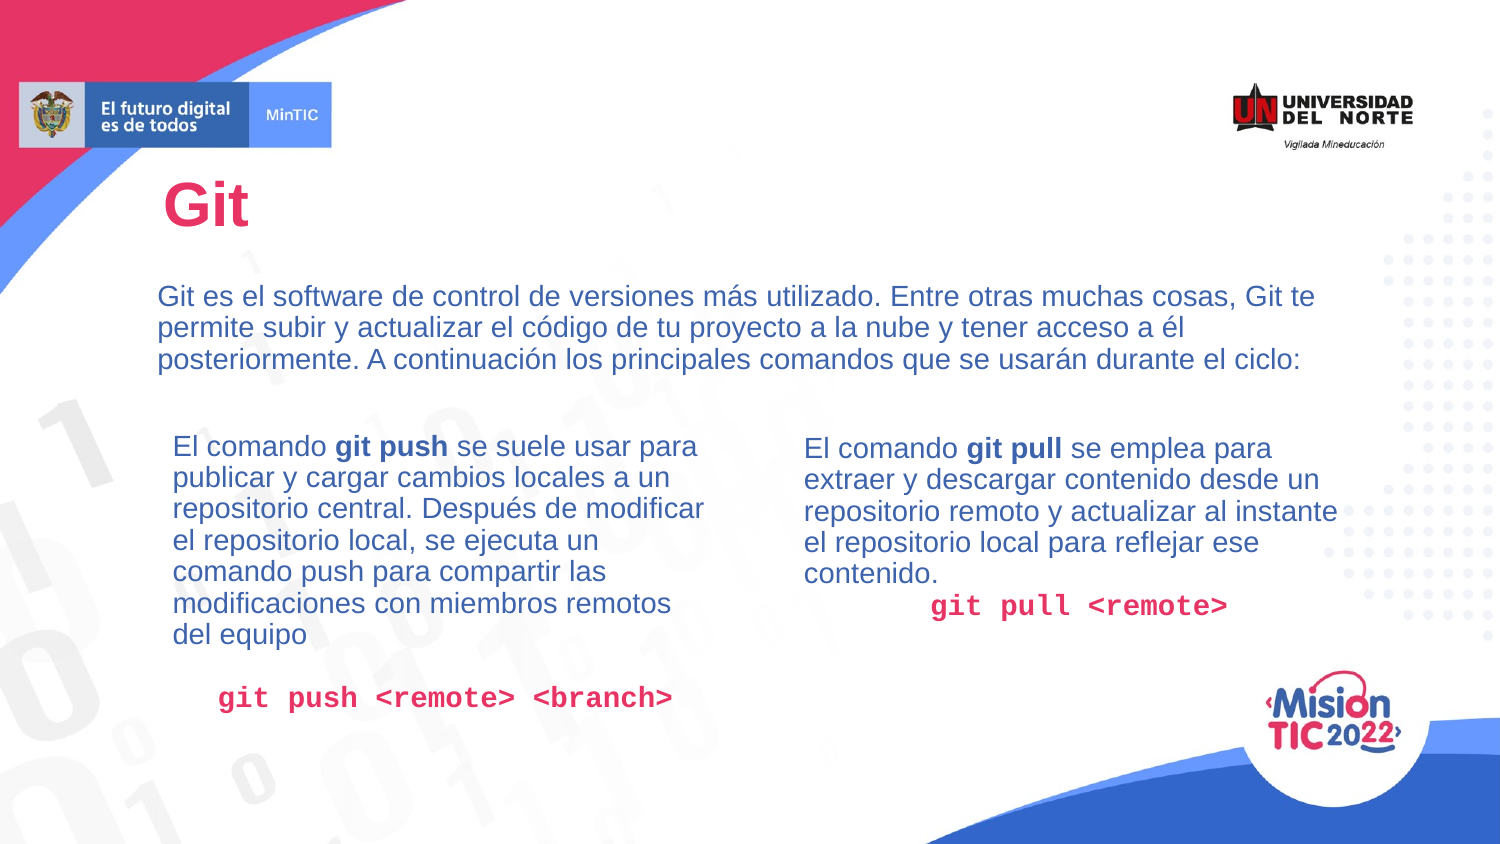

Git
Git es el software de control de versiones más utilizado. Entre otras muchas cosas, Git te permite subir y actualizar el código de tu proyecto a la nube y tener acceso a él posteriormente. A continuación los principales comandos que se usarán durante el ciclo:

El comando git push se suele usar para publicar y cargar cambios locales a un repositorio central. Después de modificar el repositorio local, se ejecuta un comando push para compartir las modificaciones con miembros remotos del equipo

git push <remote> <branch>
El comando git pull se emplea para extraer y descargar contenido desde un repositorio remoto y actualizar al instante el repositorio local para reflejar ese contenido.
git pull <remote>